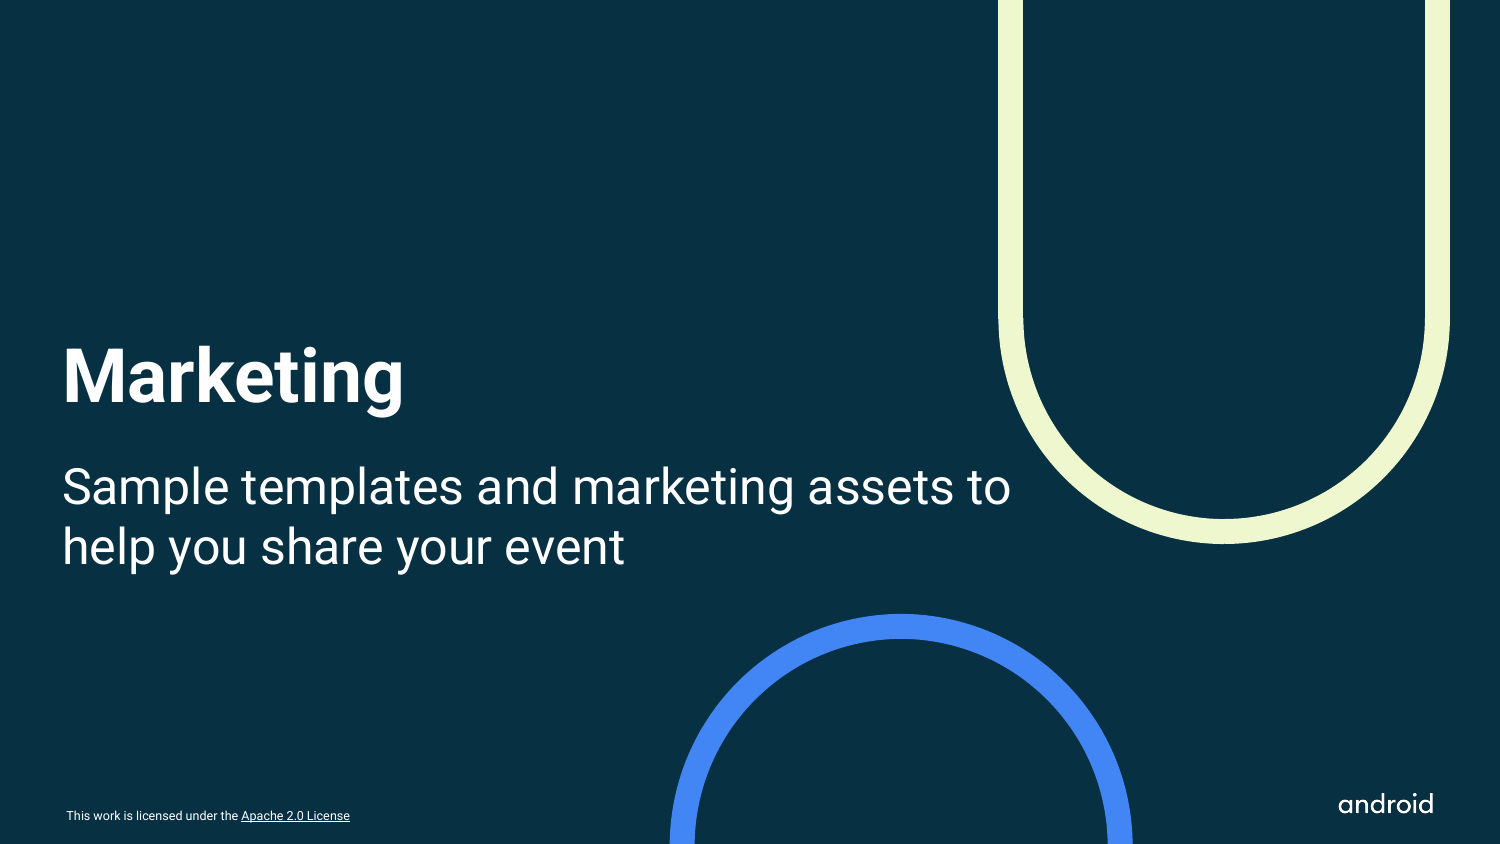

# Marketing
Sample templates and marketing assets to
help you share your event